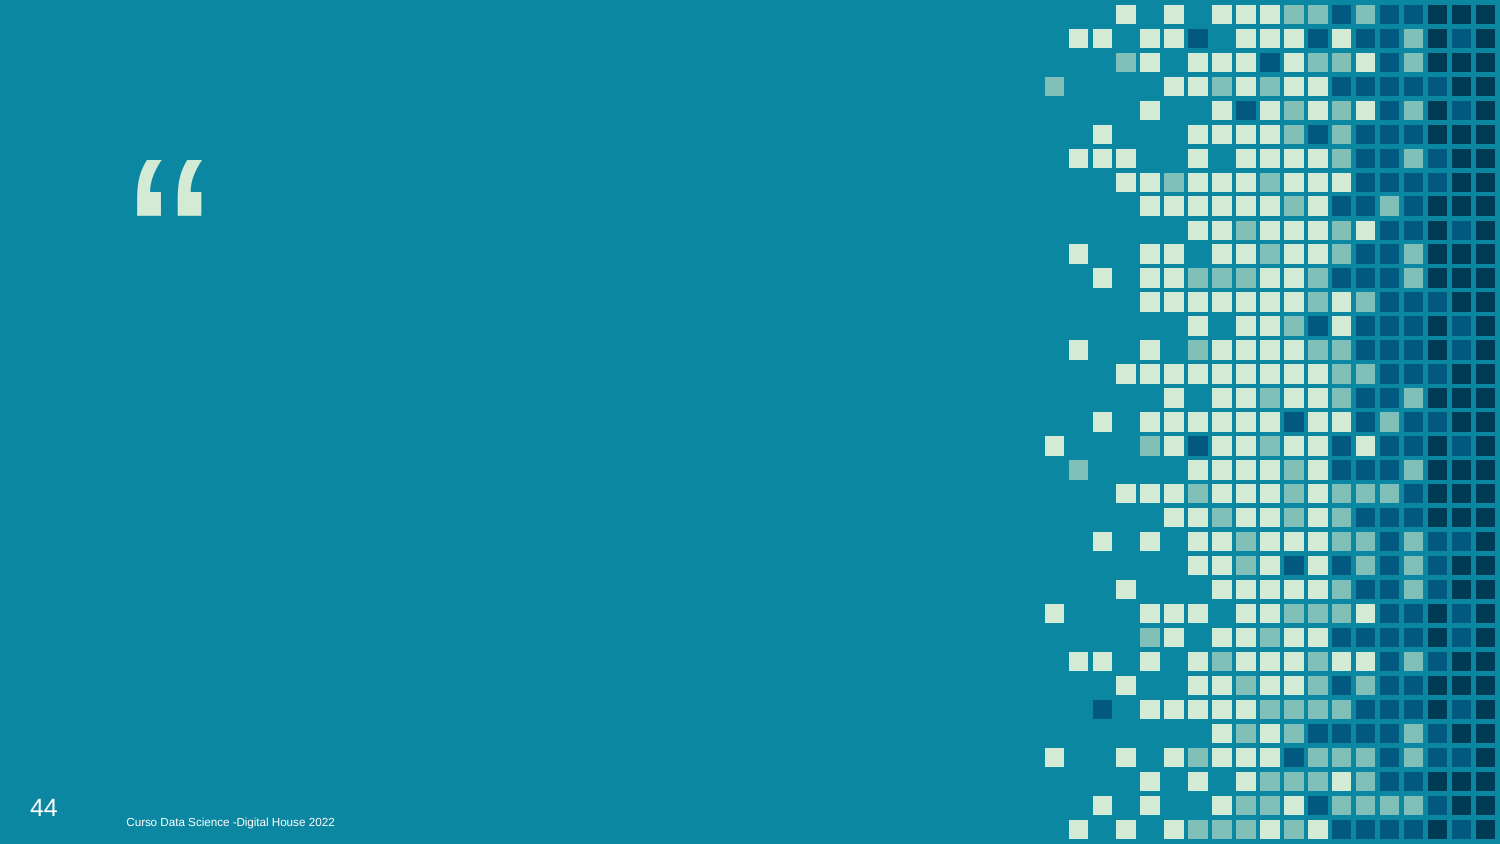

44
Curso Data Science -Digital House 2022